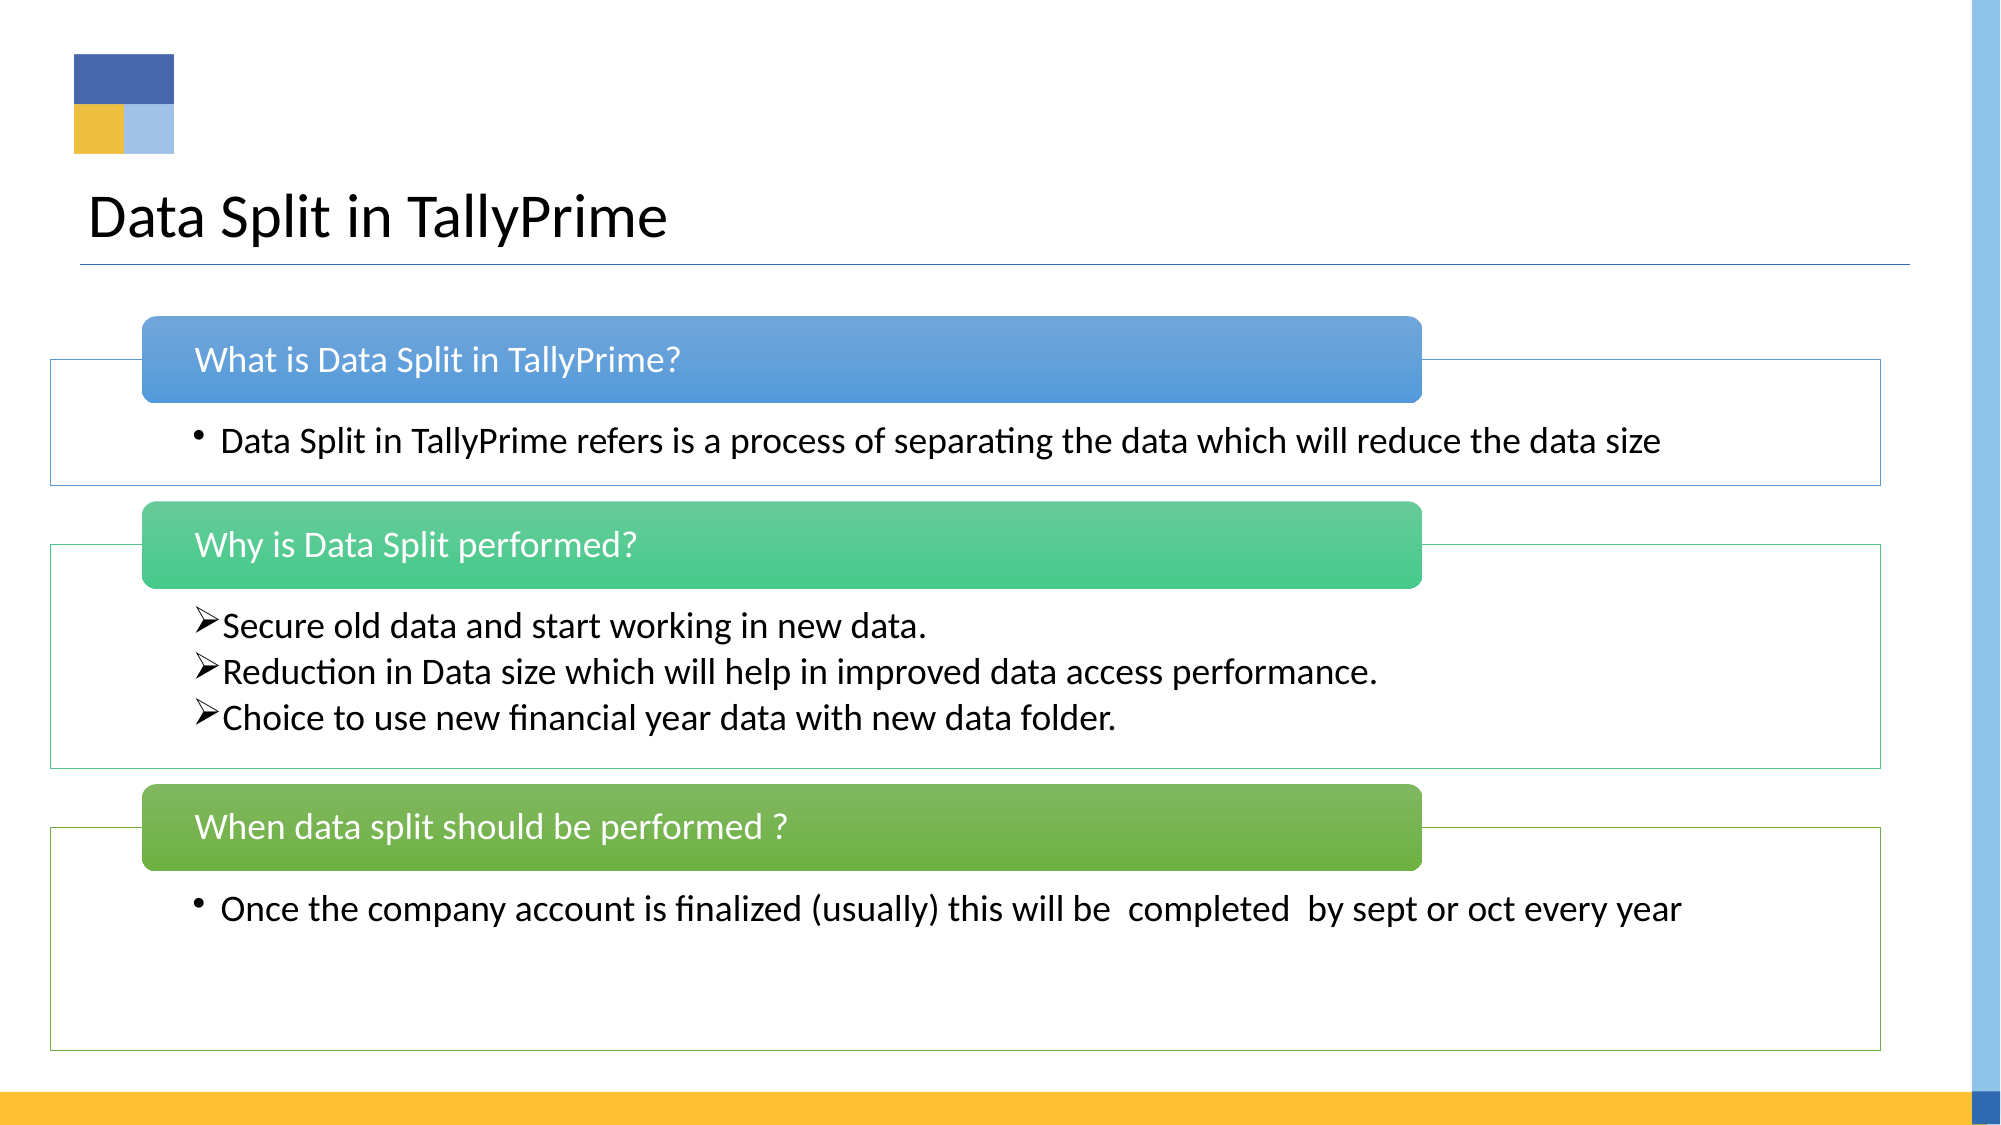

# Data Split in TallyPrime
What is Data Split in TallyPrime?
Data Split in TallyPrime refers is a process of separating the data which will reduce the data size
Why is Data Split performed?
Secure old data and start working in new data.
Reduction in Data size which will help in improved data access performance.
Choice to use new financial year data with new data folder.
When data split should be performed ?
Once the company account is finalized (usually) this will be  completed  by sept or oct every year